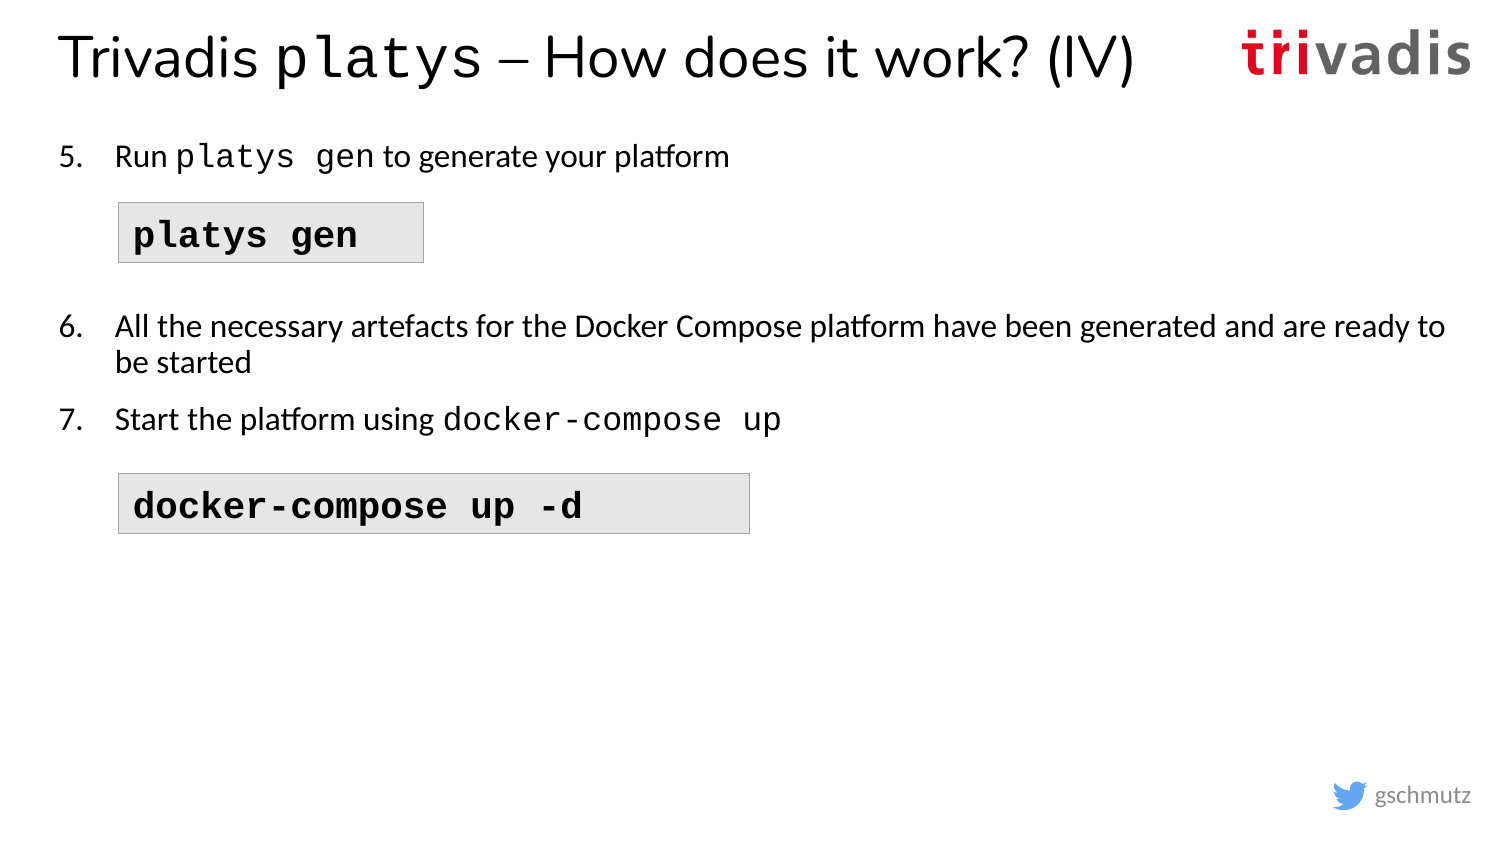

# Trivadis platys – How does it work? (IV)
Run platys gen to generate your platform

All the necessary artefacts for the Docker Compose platform have been generated and are ready to be started
Start the platform using docker-compose up

platys gen
docker-compose up -d